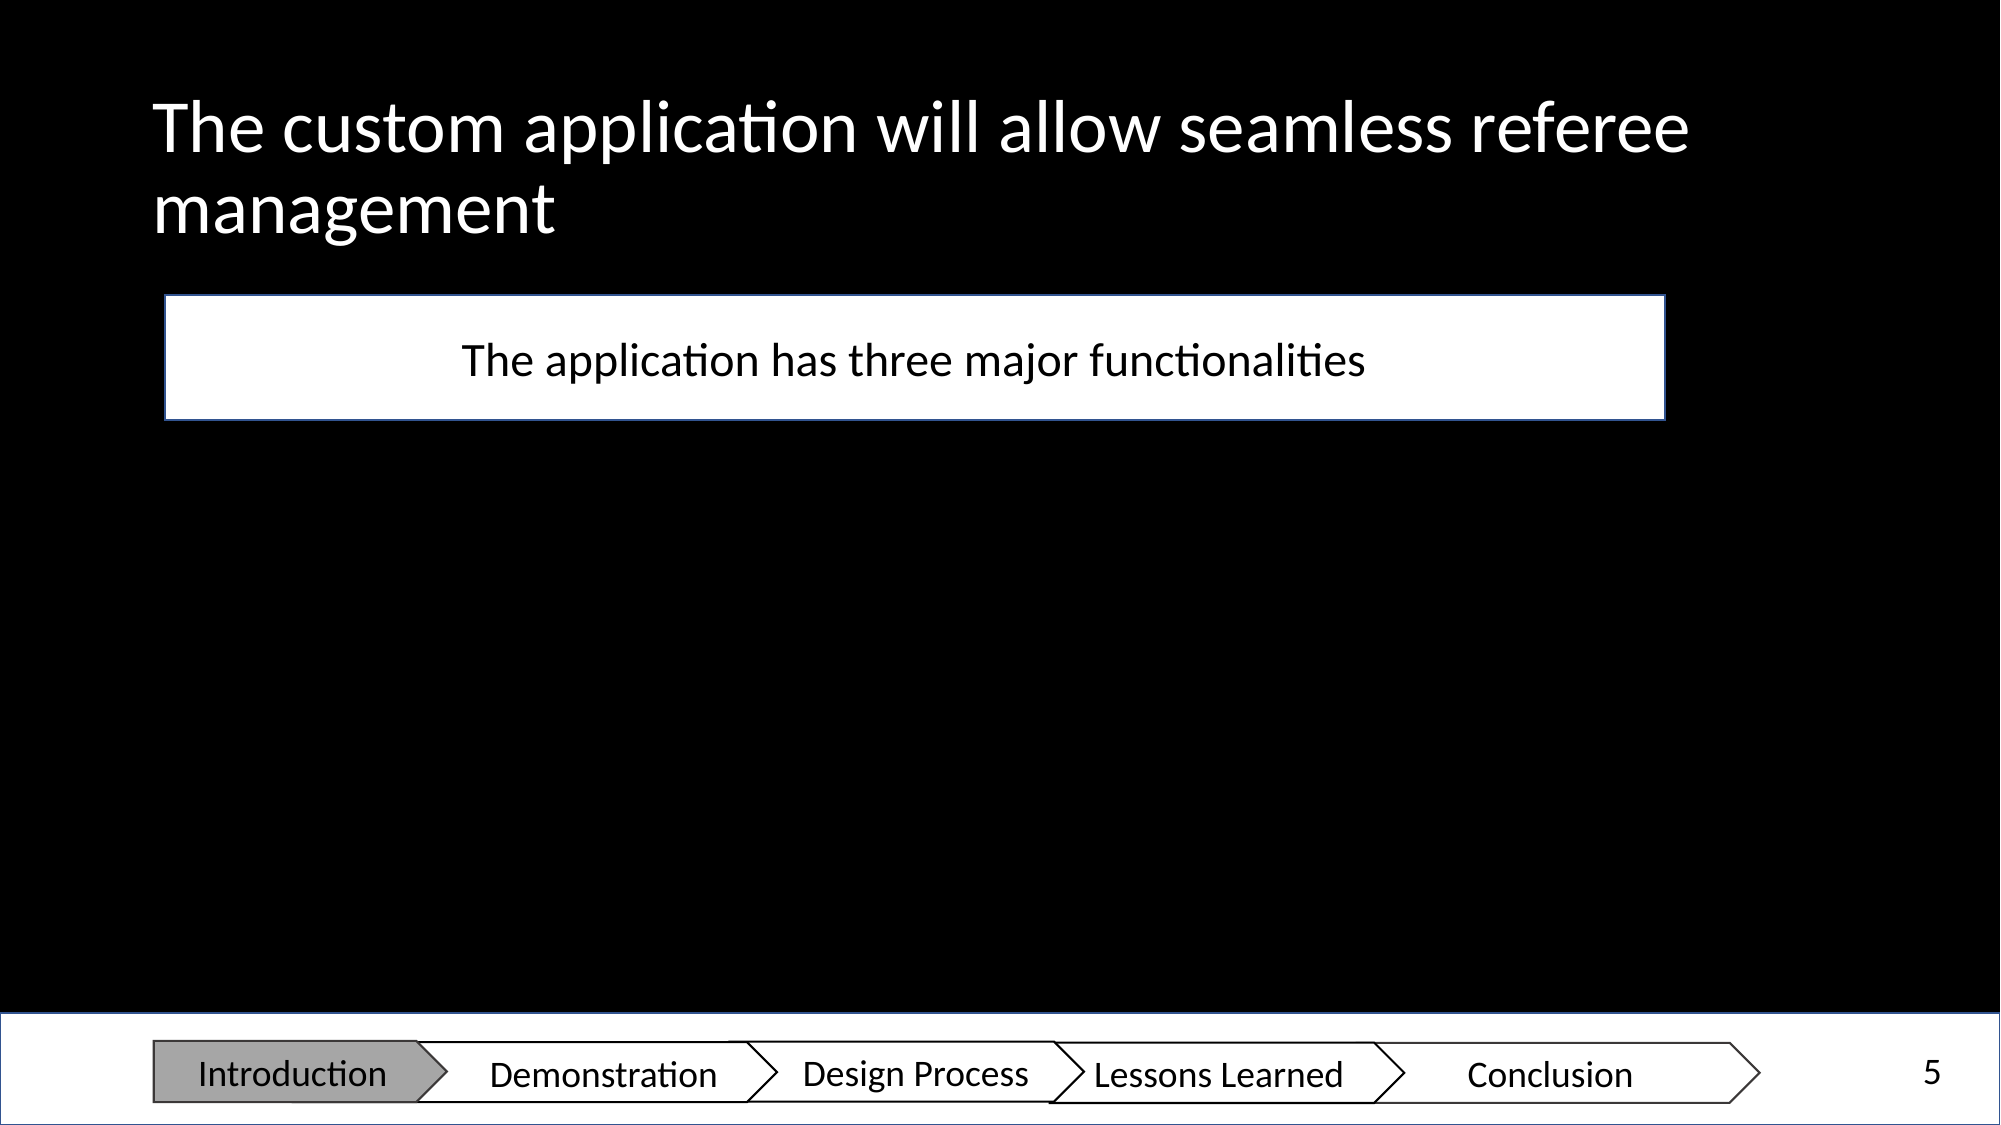

# The custom application will allow seamless referee management
The application has three major functionalities
Data Entry
User can view a list of referees with their basic information. Referee records may be added, edited or deleted
Detail View with related list
User may view referee detail showing past, present and future referee games
Reports
User may download custom reports of games assigned to user within a date range and future games with unassigned positions

5
Introduction
    Design Process
                  Demonstration
Lessons Learned
Conclusion